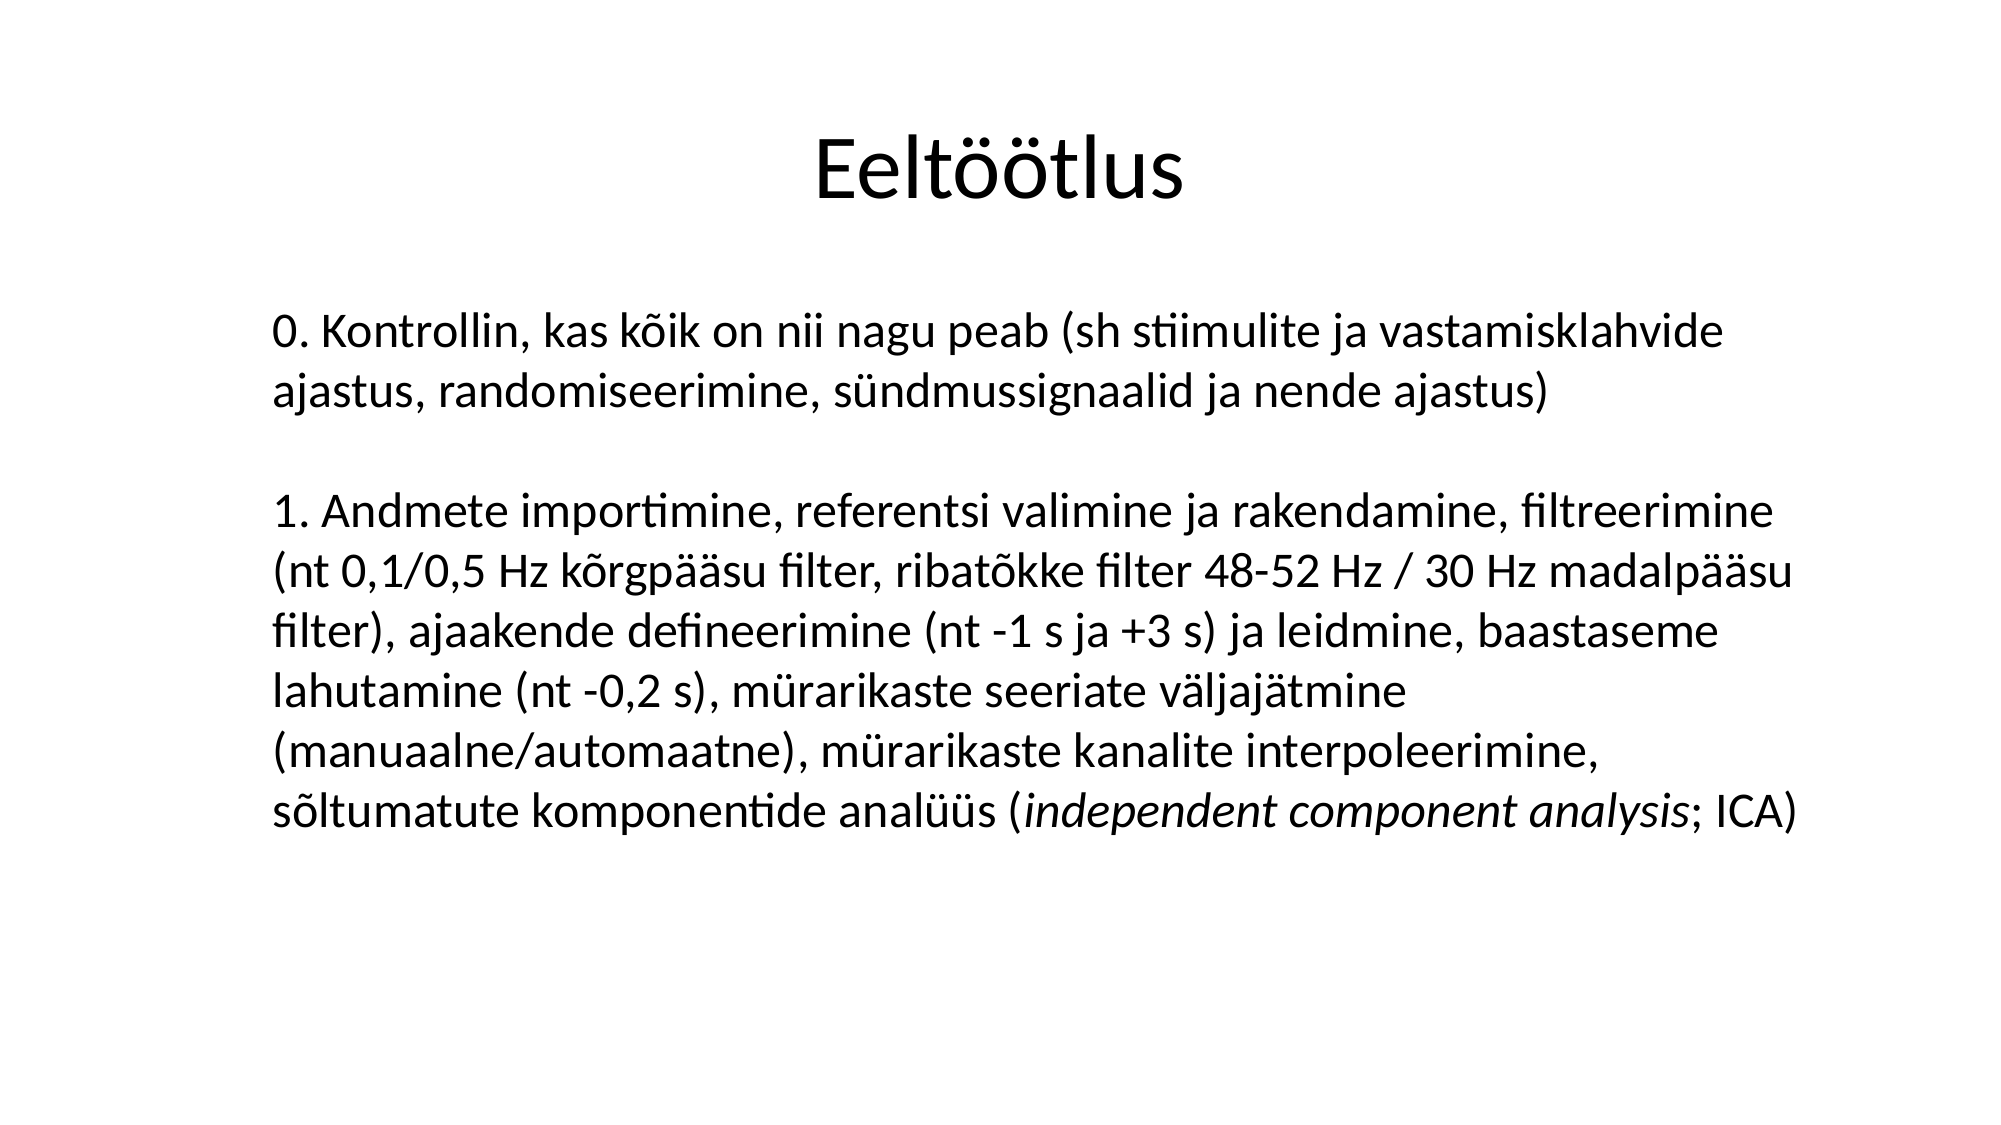

# Eeltöötlus
0. Kontrollin, kas kõik on nii nagu peab (sh stiimulite ja vastamisklahvide ajastus, randomiseerimine, sündmussignaalid ja nende ajastus)

1. Andmete importimine, referentsi valimine ja rakendamine, filtreerimine (nt 0,1/0,5 Hz kõrgpääsu filter, ribatõkke filter 48-52 Hz / 30 Hz madalpääsu filter), ajaakende defineerimine (nt -1 s ja +3 s) ja leidmine, baastaseme lahutamine (nt -0,2 s), mürarikaste seeriate väljajätmine (manuaalne/automaatne), mürarikaste kanalite interpoleerimine, sõltumatute komponentide analüüs (independent component analysis; ICA)